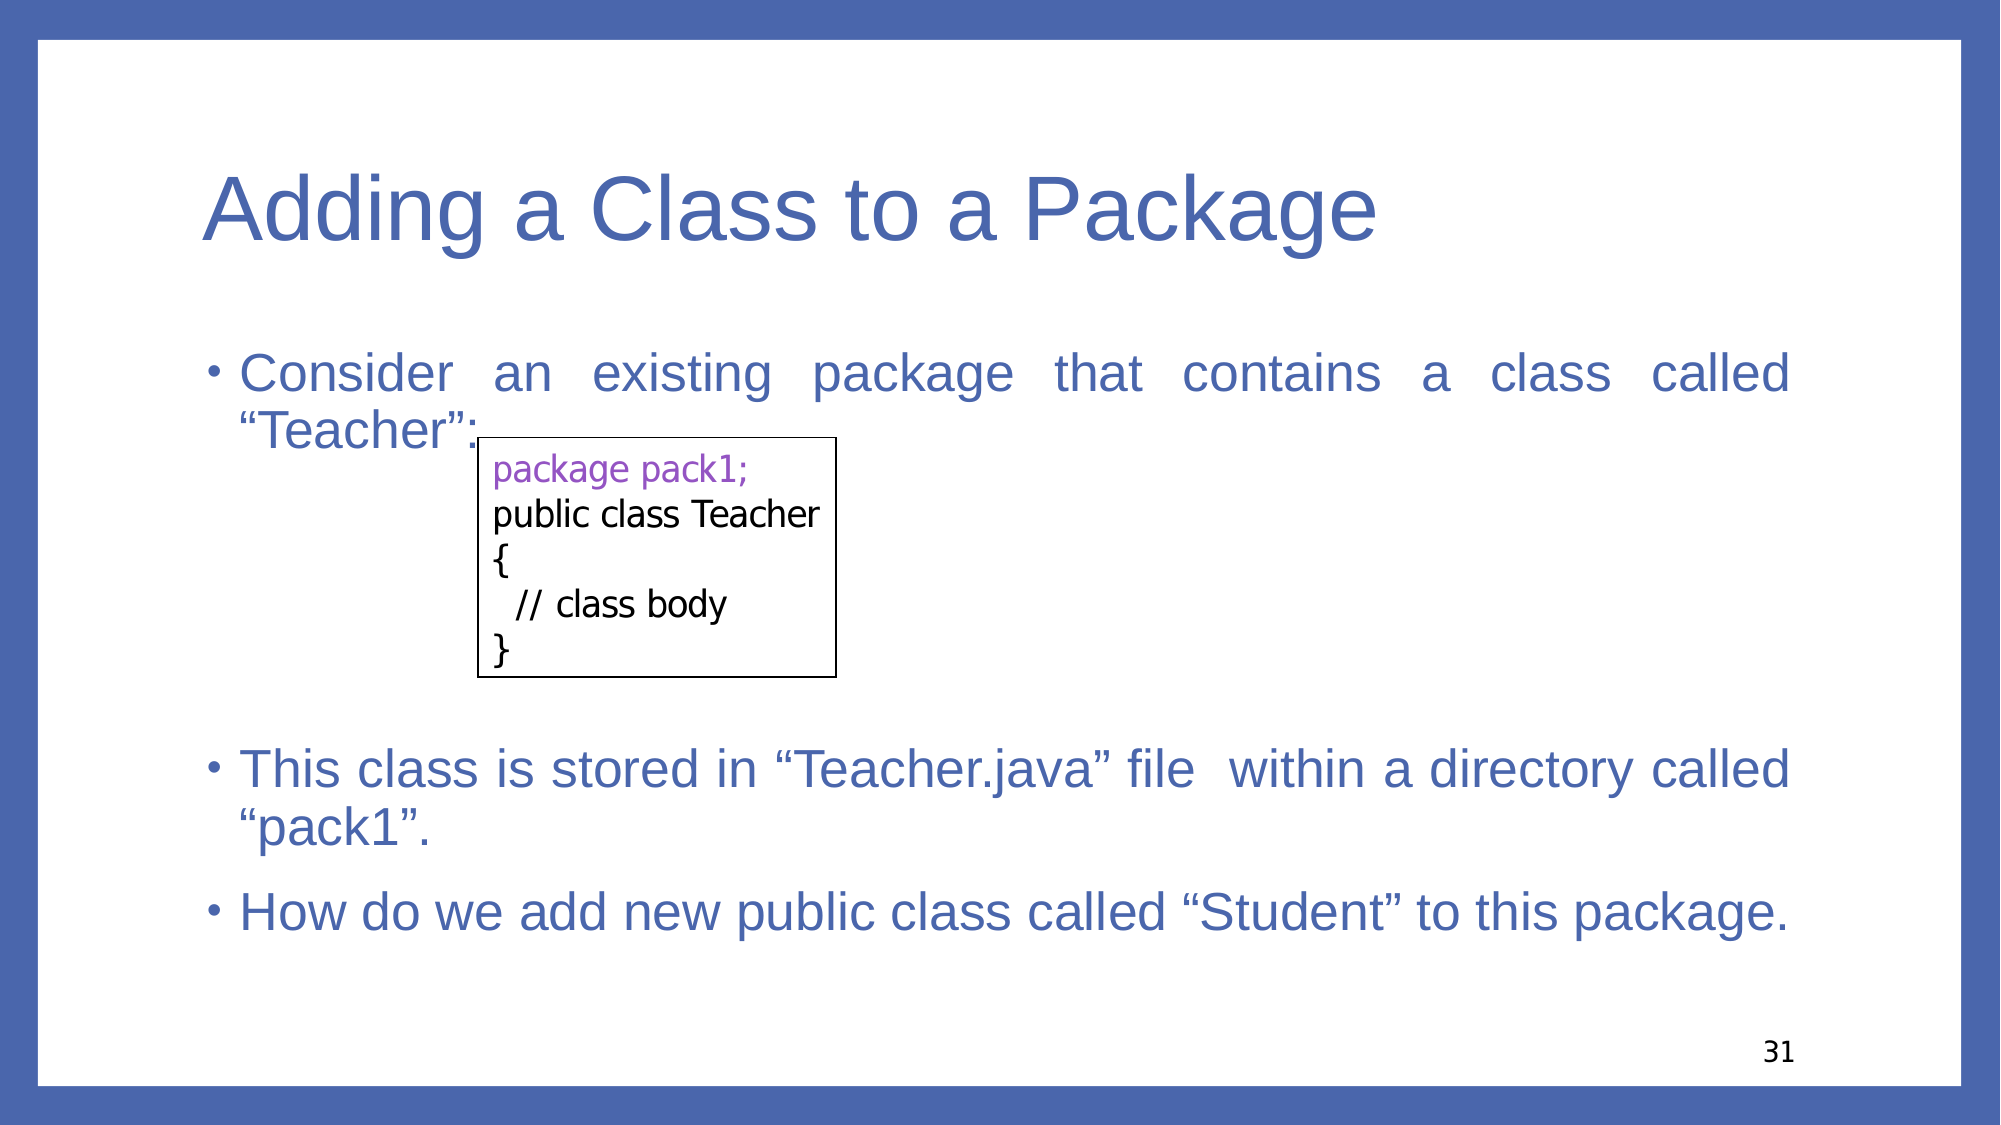

# Adding a Class to a Package
Consider an existing package that contains a class called “Teacher”:

This class is stored in “Teacher.java” file  within a directory called “pack1”.
How do we add new public class called “Student” to this package.
package pack1;
public class Teacher
{
  // class body
}
31